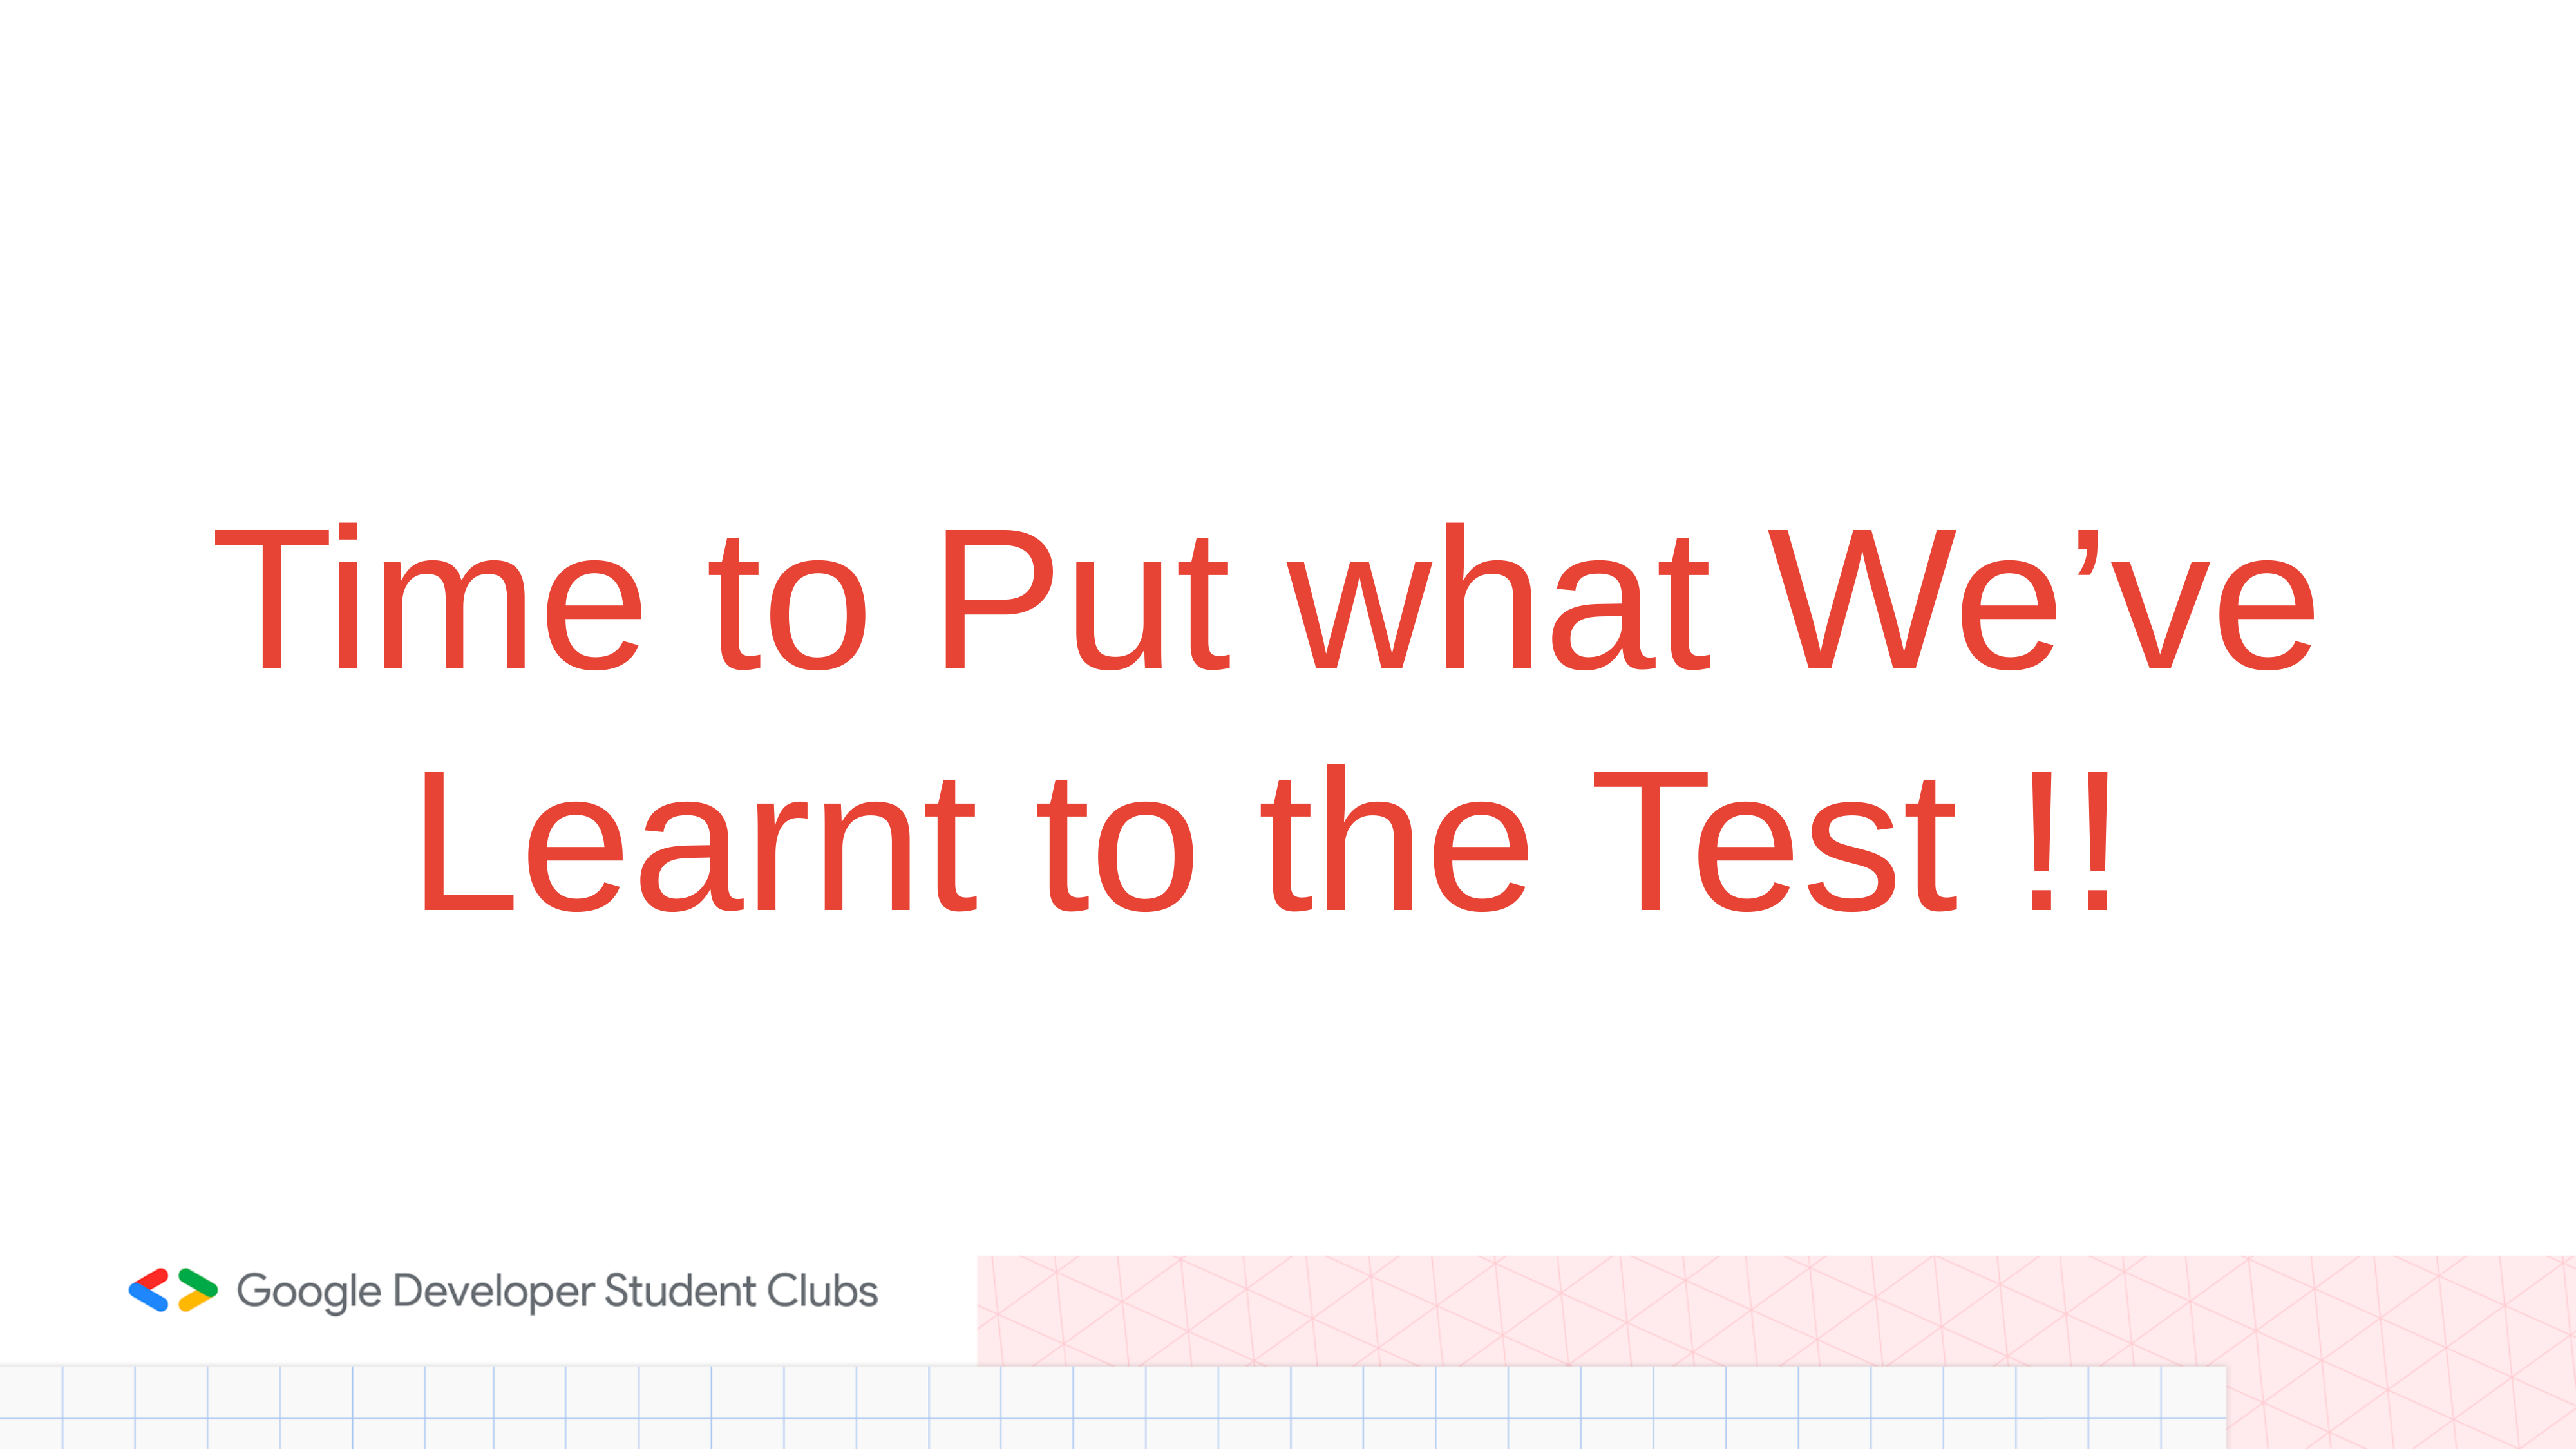

# Time to Put what We’ve Learnt to the Test !!